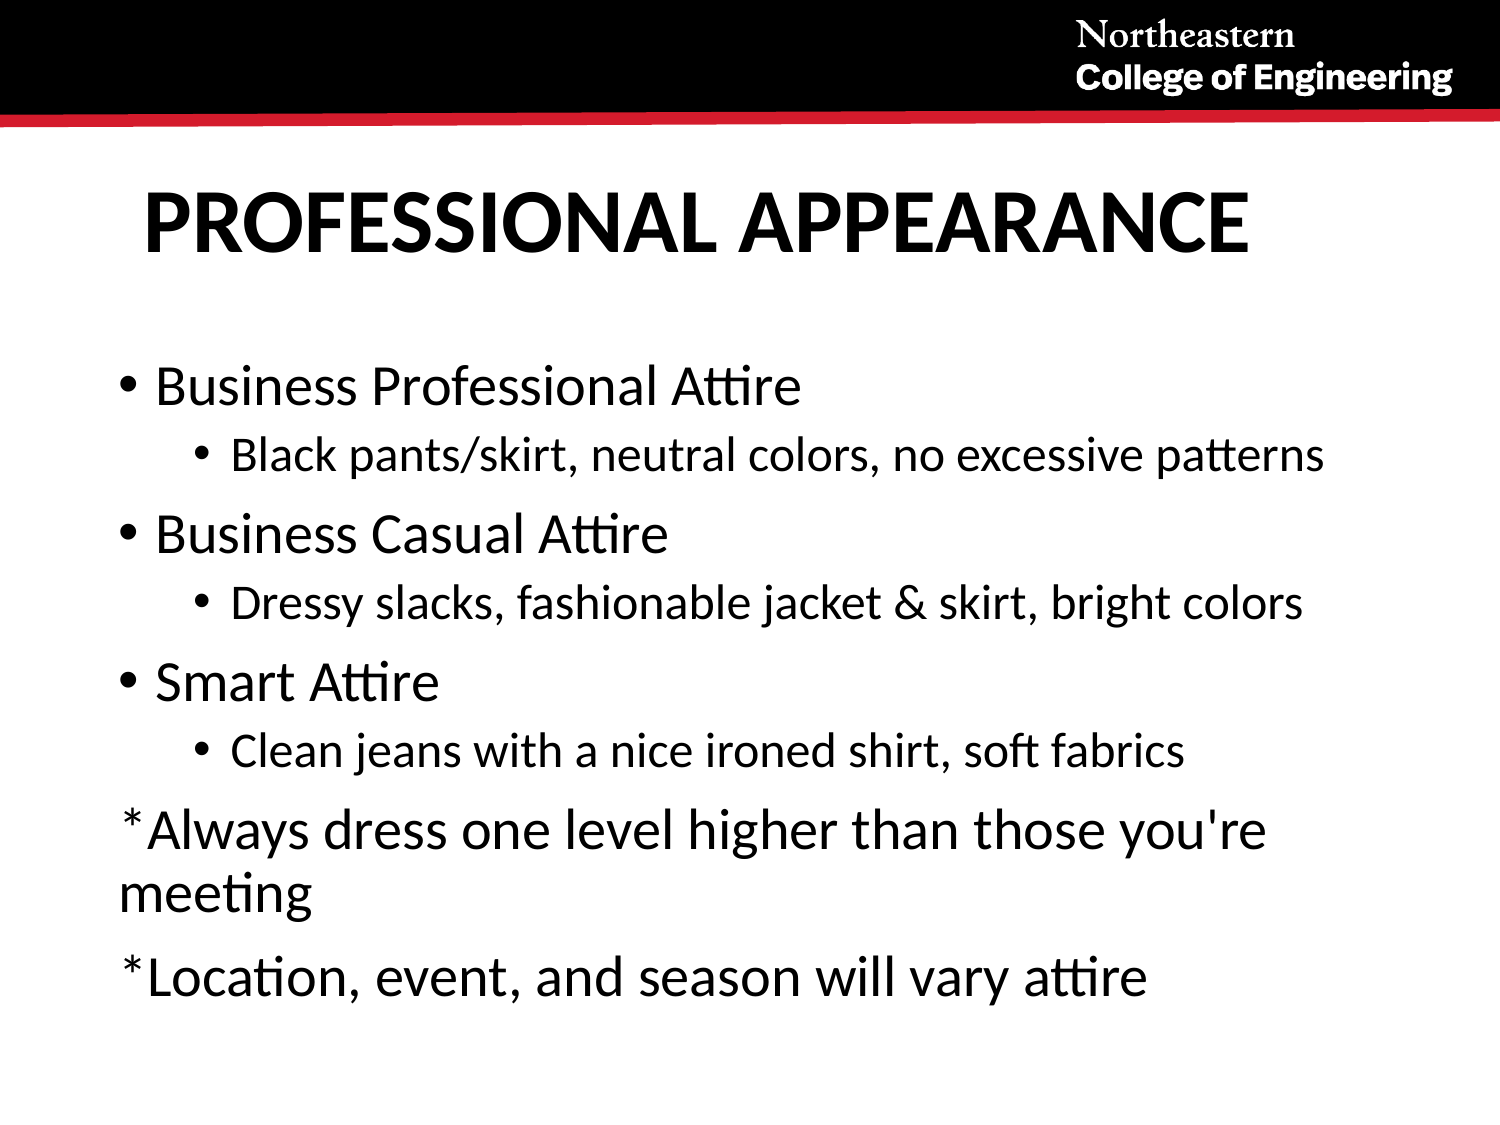

# Professional Appearance
Business Professional Attire
Black pants/skirt, neutral colors, no excessive patterns
Business Casual Attire
Dressy slacks, fashionable jacket & skirt, bright colors
Smart Attire
Clean jeans with a nice ironed shirt, soft fabrics
*Always dress one level higher than those you're meeting
*Location, event, and season will vary attire